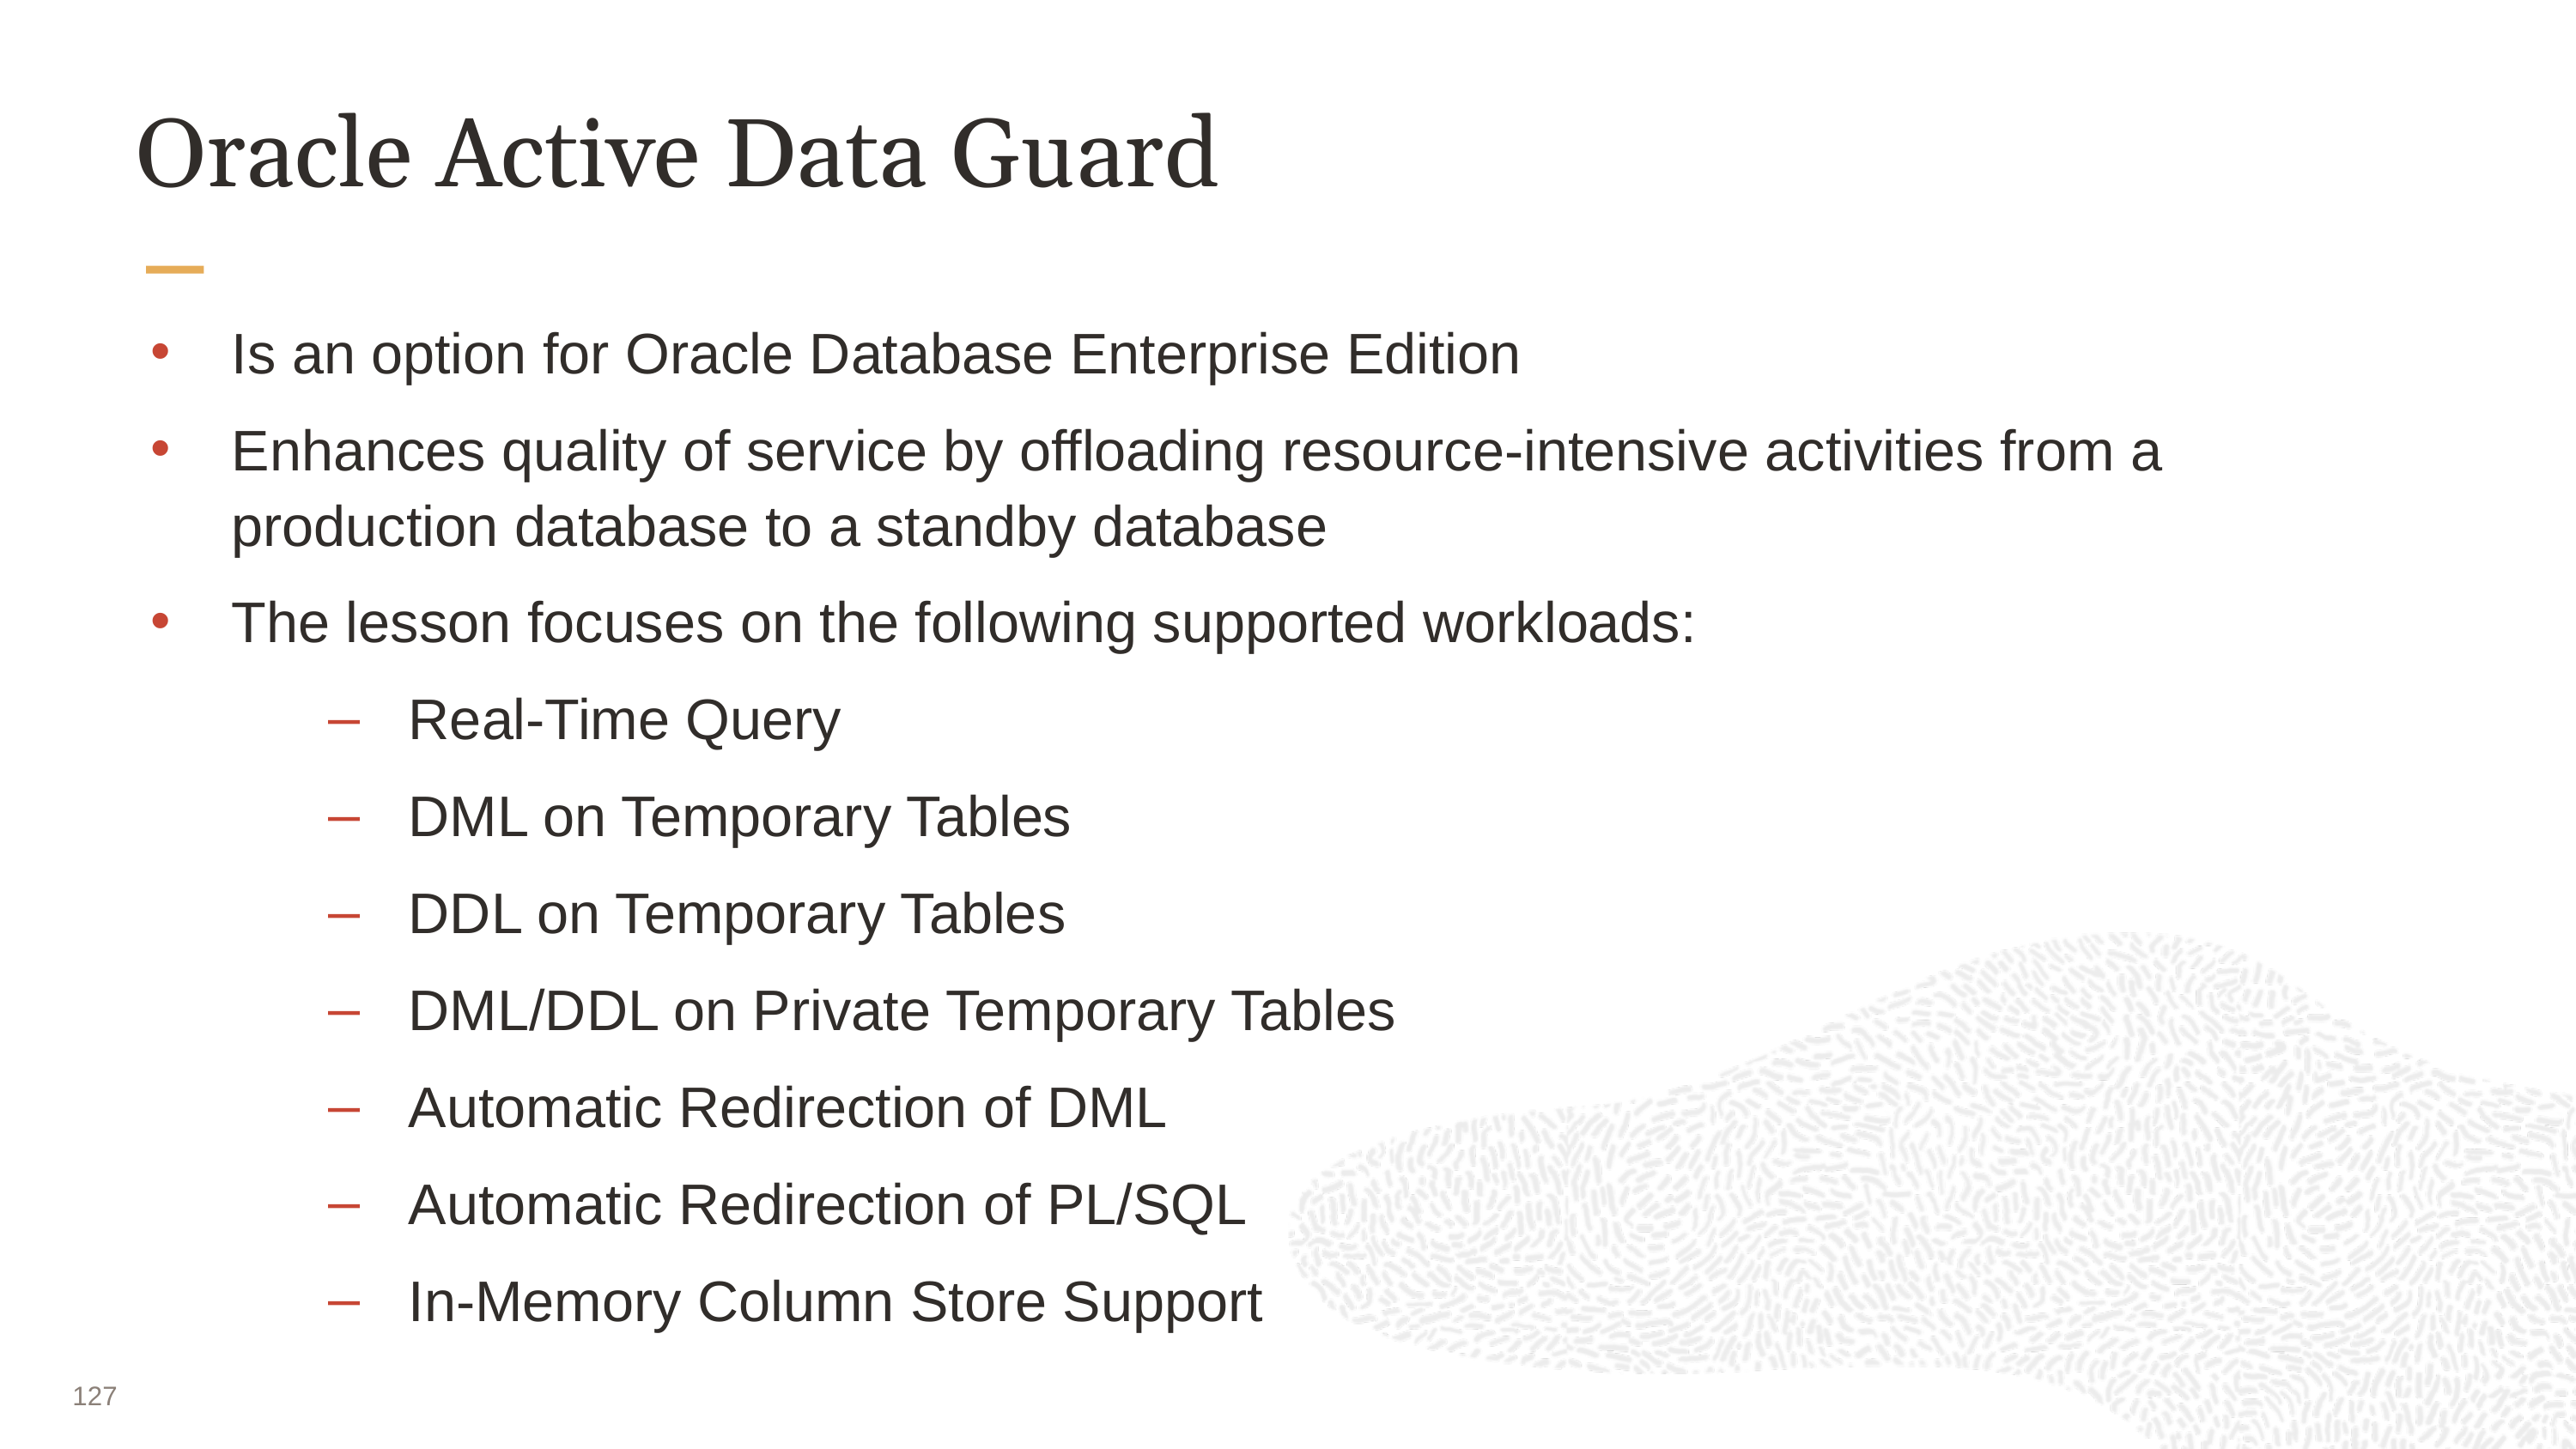

# Oracle Active Data Guard
Is an option for Oracle Database Enterprise Edition
Enhances quality of service by offloading resource-intensive activities from a production database to a standby database
The lesson focuses on the following supported workloads:
Real-Time Query
DML on Temporary Tables
DDL on Temporary Tables
DML/DDL on Private Temporary Tables
Automatic Redirection of DML
Automatic Redirection of PL/SQL
In-Memory Column Store Support